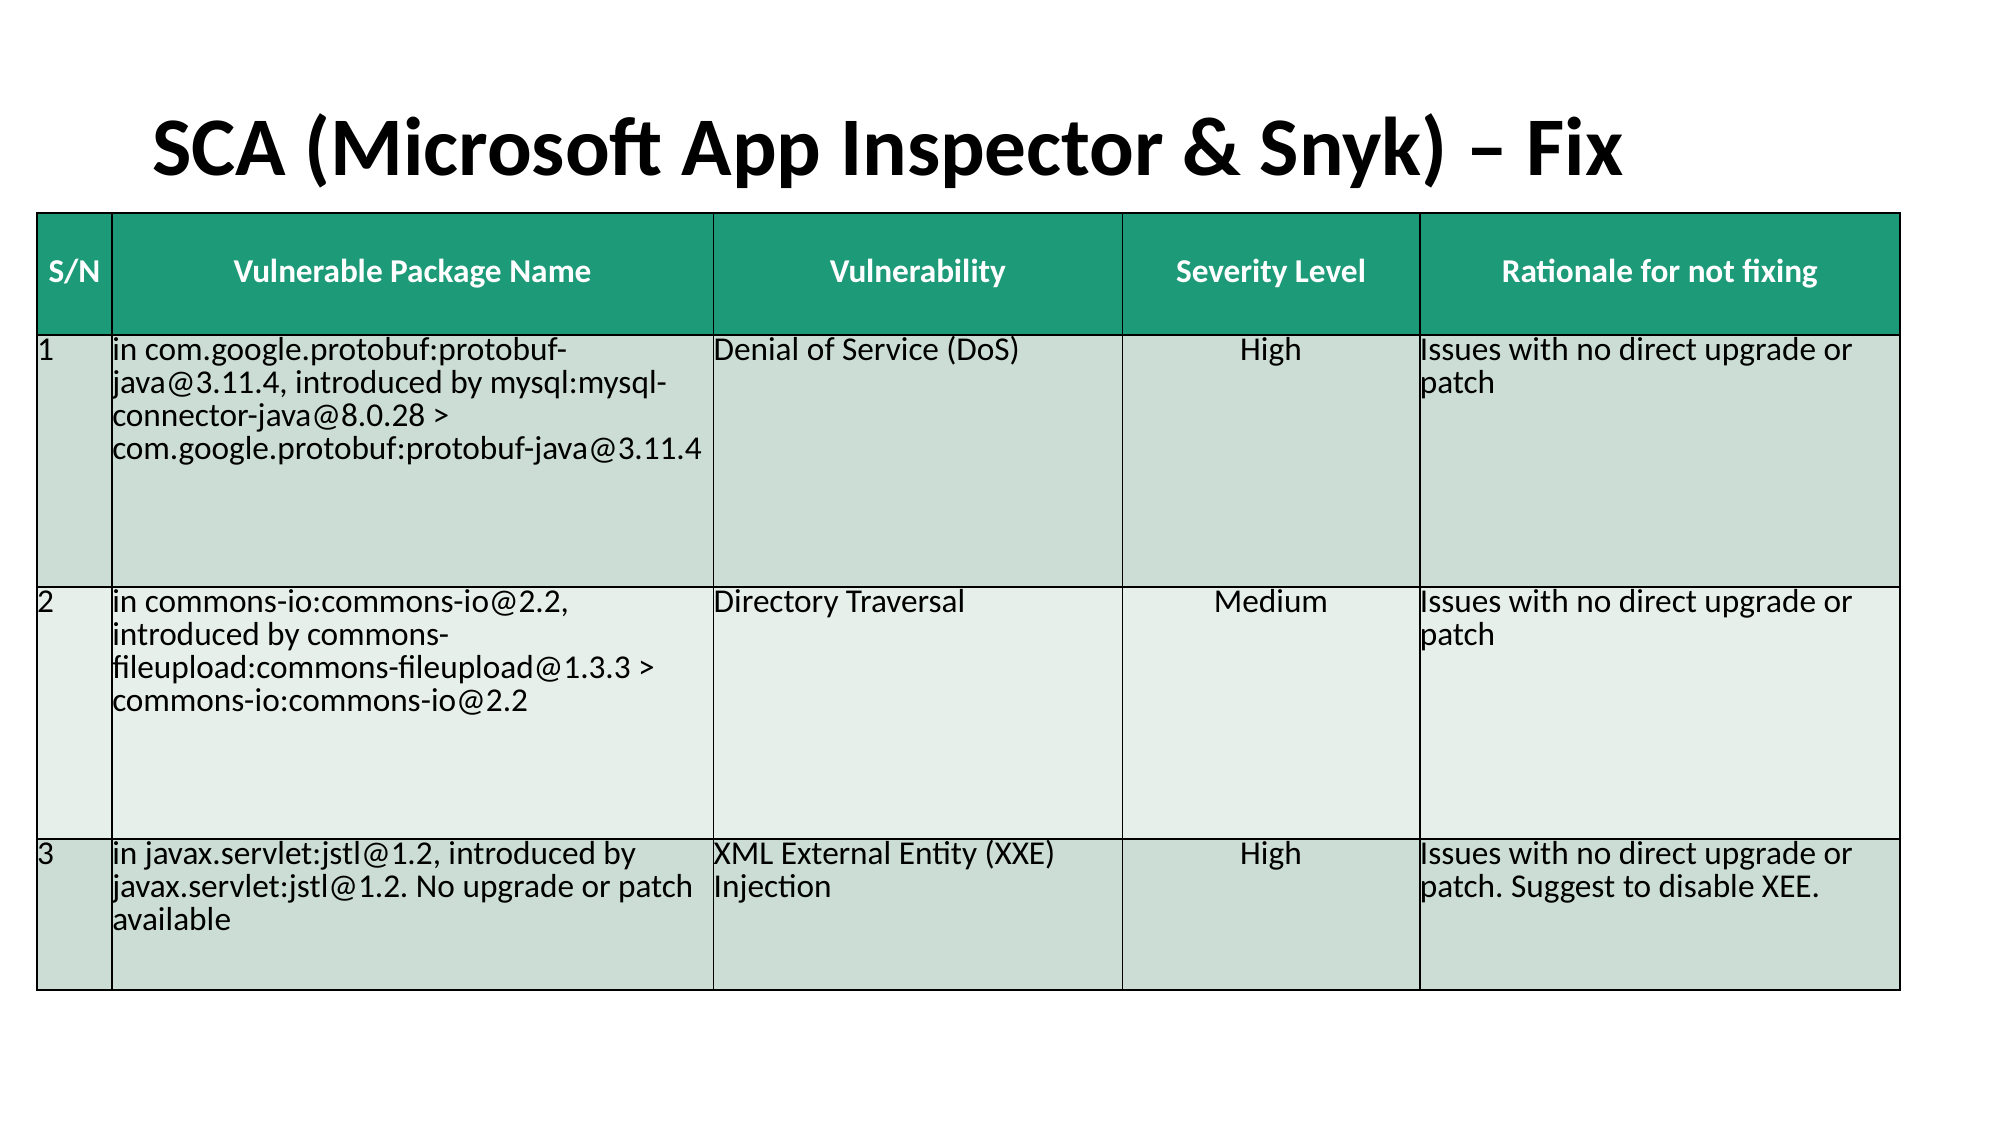

# SCA (Microsoft App Inspector & Snyk) – Fix
| S/N | Vulnerable Package Name | Vulnerability | Severity Level | Rationale for not fixing |
| --- | --- | --- | --- | --- |
| 1 | in com.google.protobuf:protobuf-java@3.11.4, introduced by mysql:mysql-connector-java@8.0.28 > com.google.protobuf:protobuf-java@3.11.4 | Denial of Service (DoS) | High | Issues with no direct upgrade or patch |
| 2 | in commons-io:commons-io@2.2, introduced by commons-fileupload:commons-fileupload@1.3.3 > commons-io:commons-io@2.2 | Directory Traversal | Medium | Issues with no direct upgrade or patch |
| 3 | in javax.servlet:jstl@1.2, introduced by javax.servlet:jstl@1.2. No upgrade or patch available | XML External Entity (XXE) Injection | High | Issues with no direct upgrade or patch. Suggest to disable XEE. |